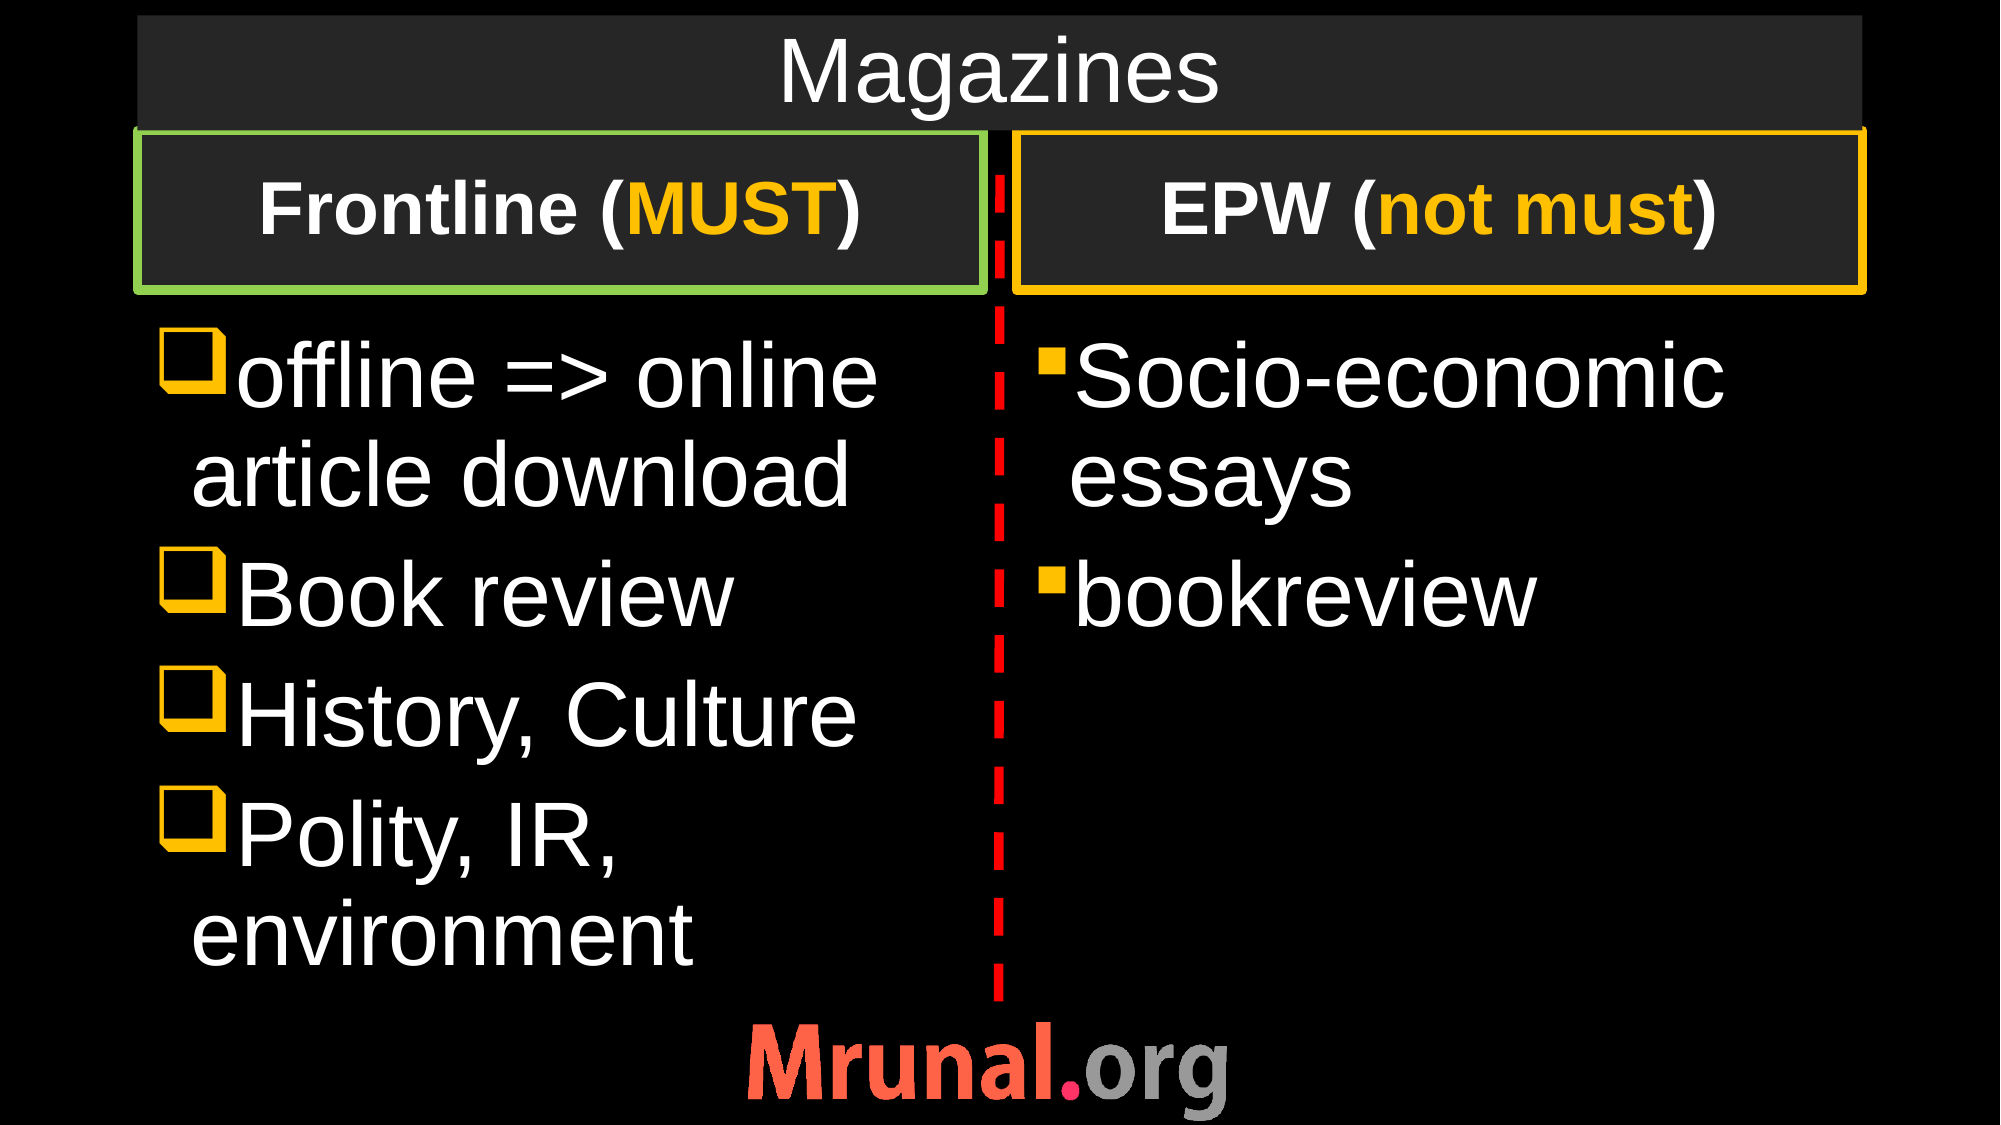

# Magazines
Frontline (MUST)
EPW (not must)
offline => online article download
Book review
History, Culture
Polity, IR, environment
Socio-economic essays
bookreview